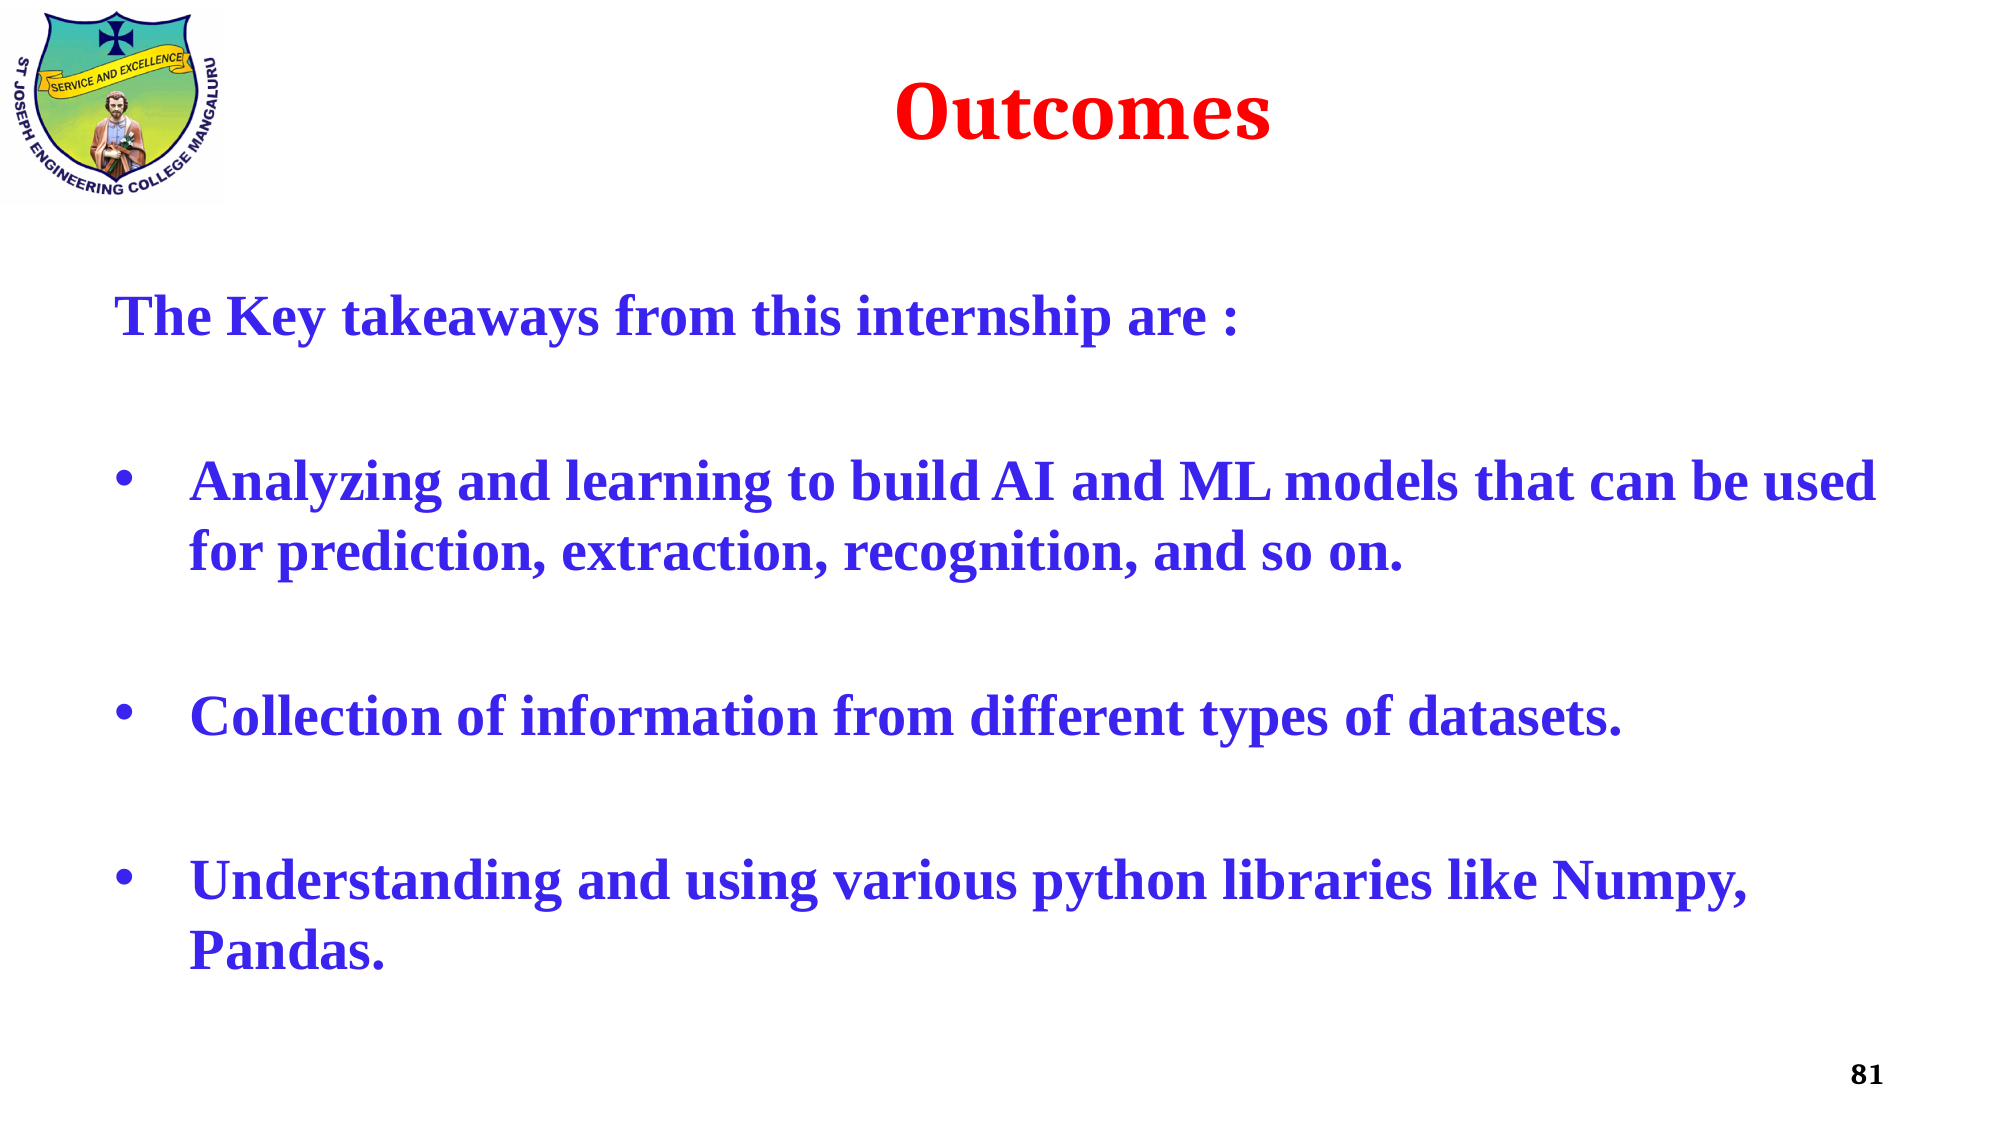

# Outcomes

The Key takeaways from this internship are :

Analyzing and learning to build AI and ML models that can be used for prediction, extraction, recognition, and so on.

Collection of information from different types of datasets.

Understanding and using various python libraries like Numpy, Pandas.
81